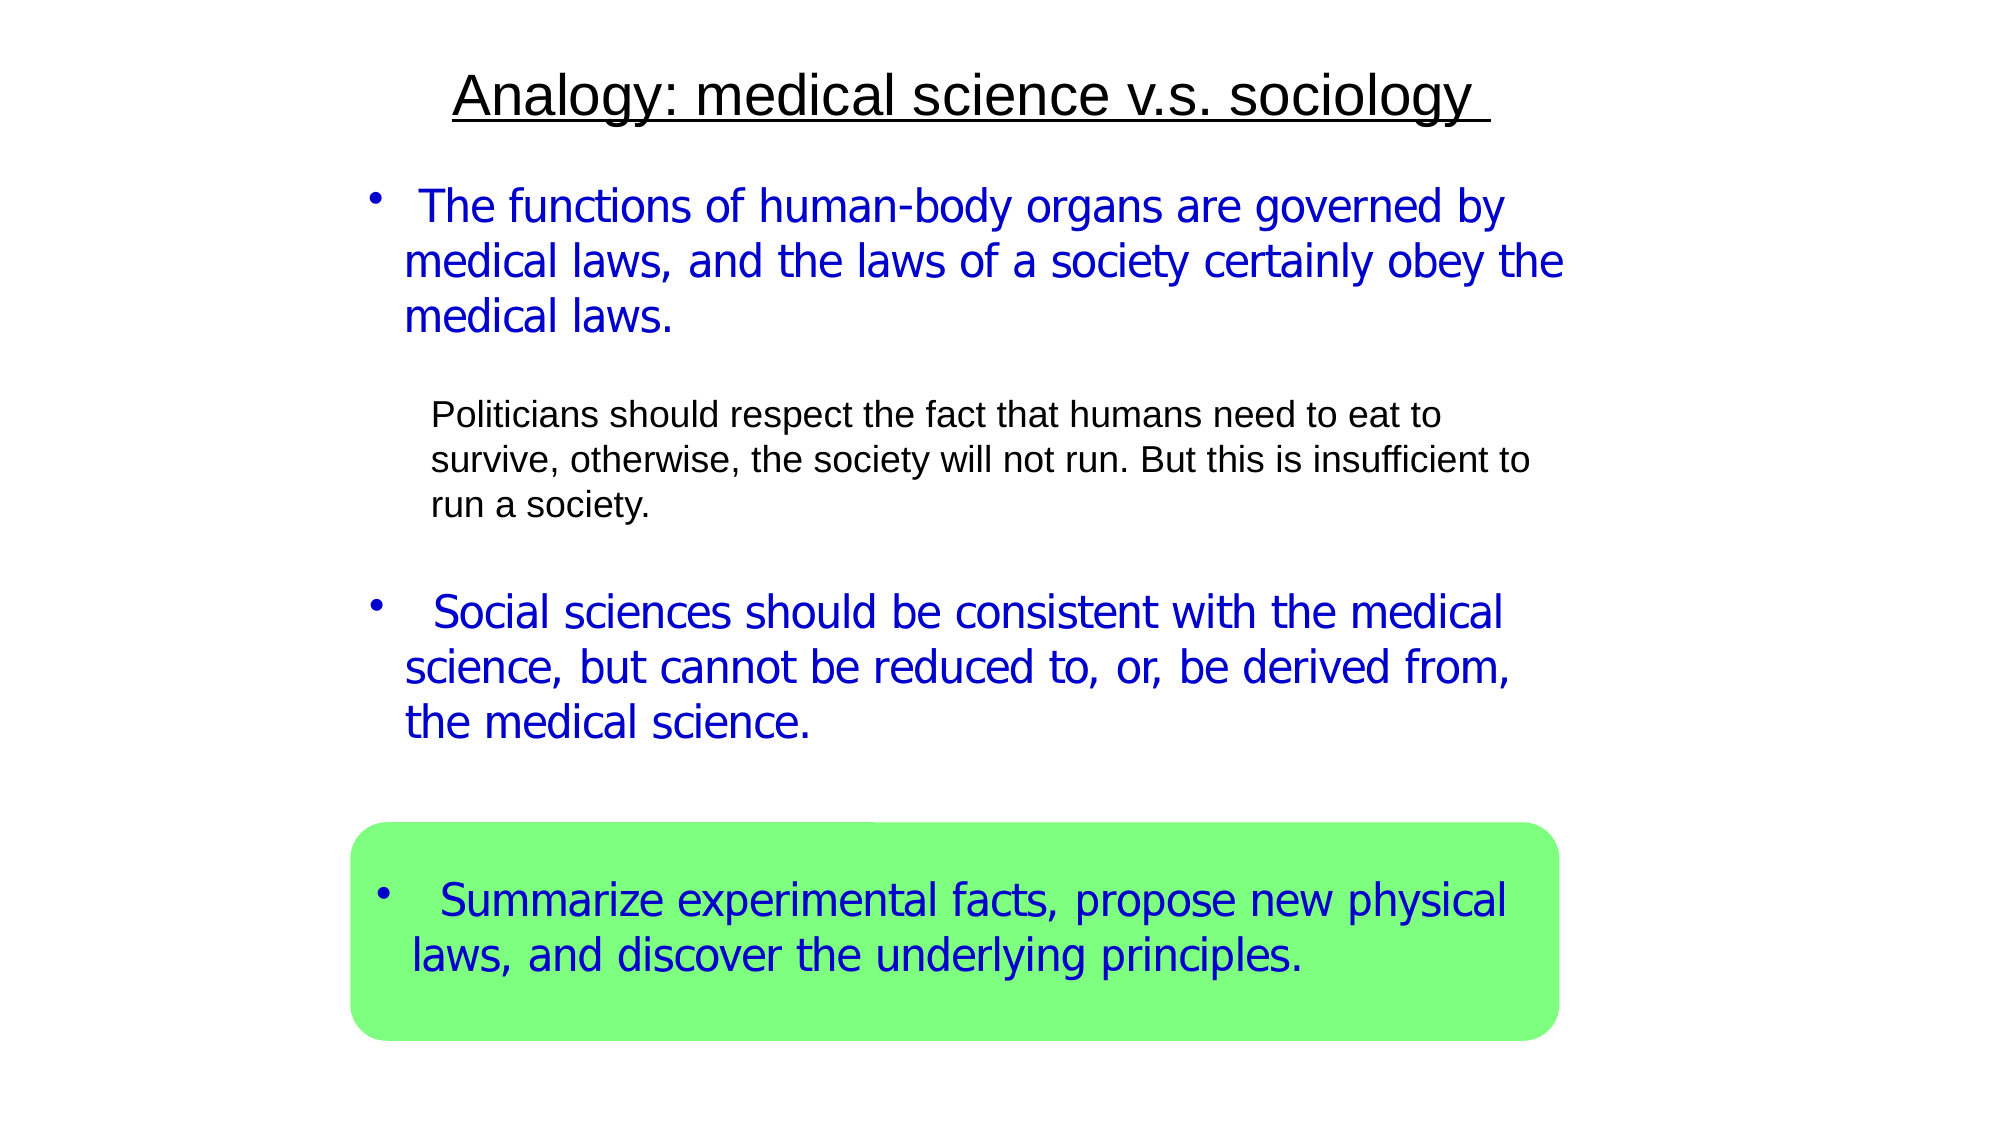

# Analogy: medical science v.s. sociology
 The functions of human-body organs are governed by medical laws, and the laws of a society certainly obey the medical laws.
Politicians should respect the fact that humans need to eat to survive, otherwise, the society will not run. But this is insufficient to run a society.
  Social sciences should be consistent with the medical science, but cannot be reduced to, or, be derived from, the medical science.

  Summarize experimental facts, propose new physical laws, and discover the underlying principles.